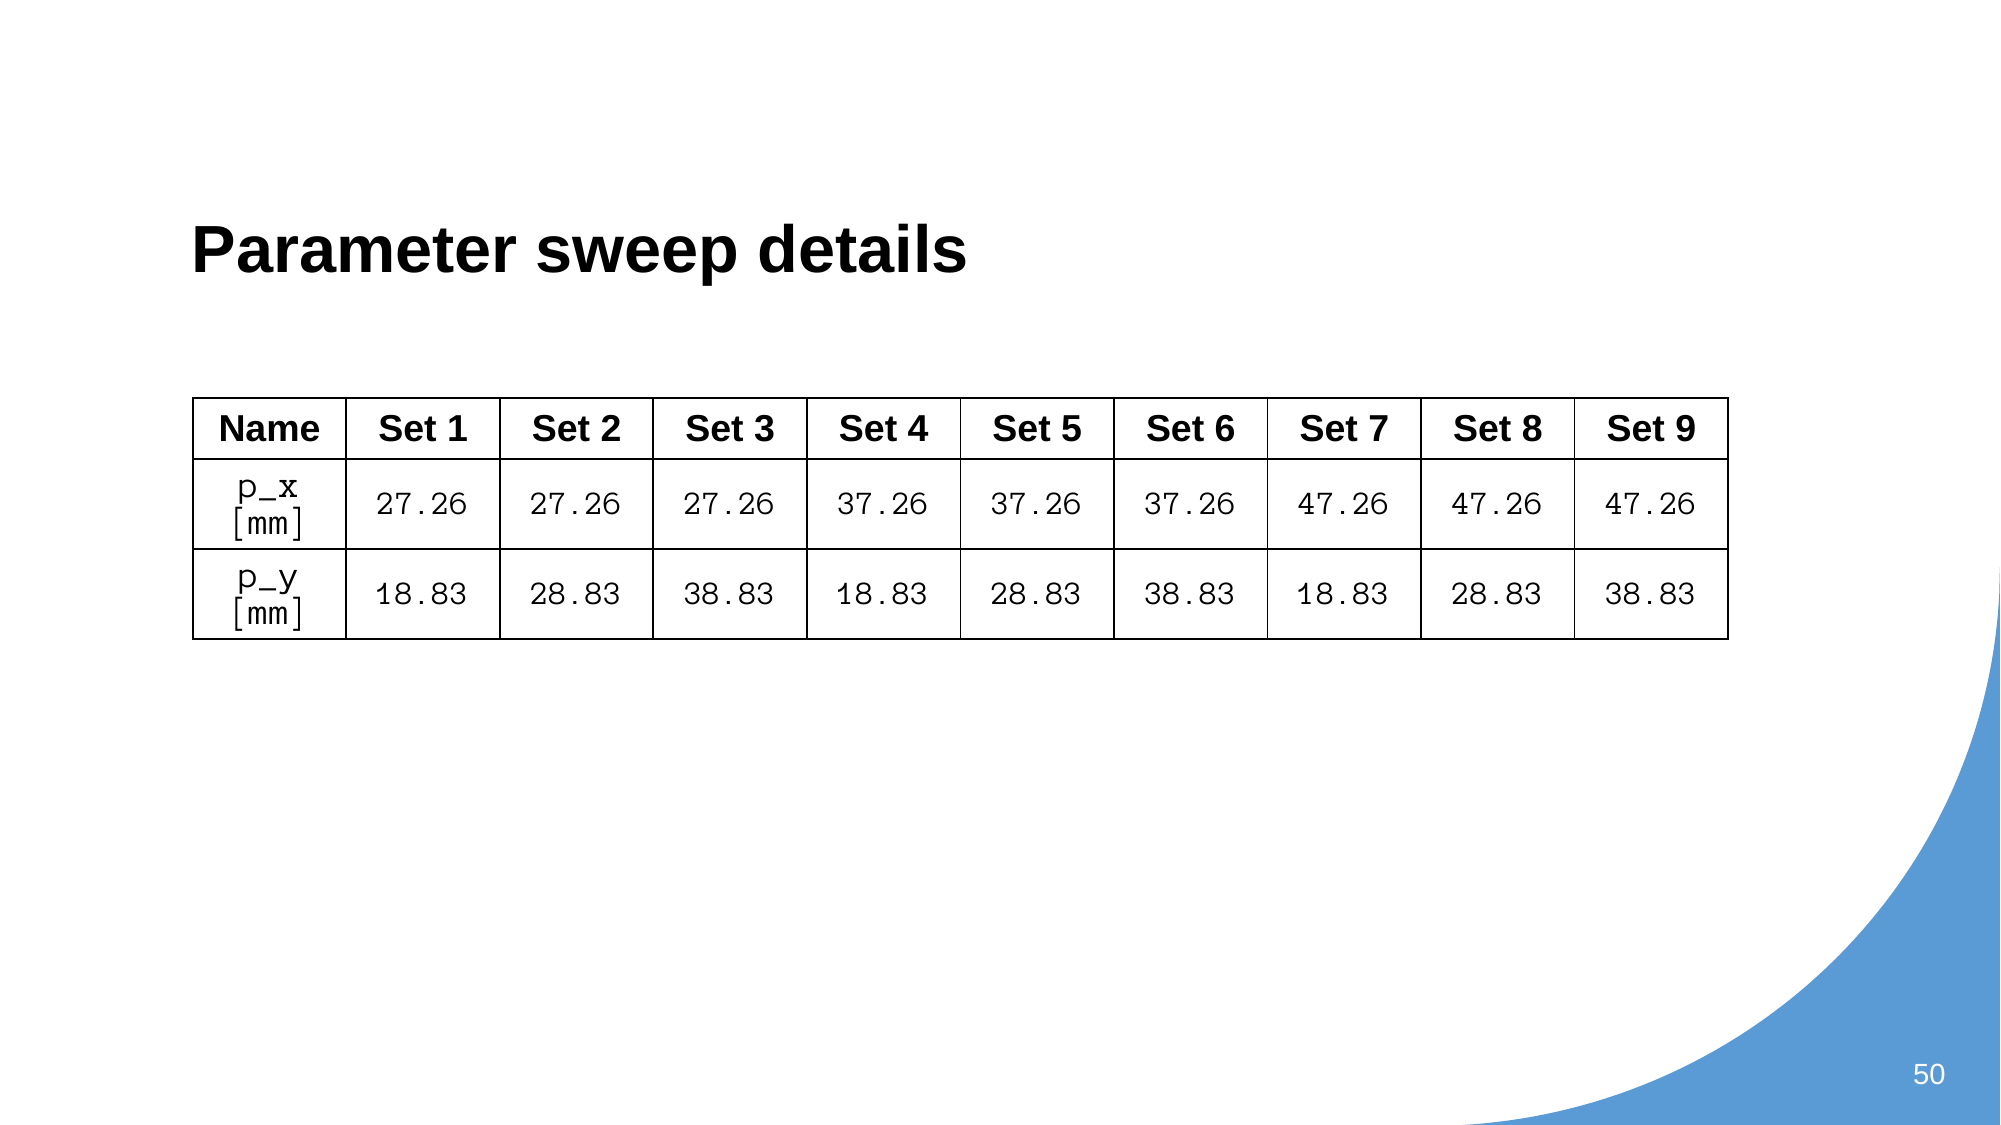

# Parameter sweep details
| Name | Set 1 | Set 2 | Set 3 | Set 4 | Set 5 | Set 6 | Set 7 | Set 8 | Set 9 |
| --- | --- | --- | --- | --- | --- | --- | --- | --- | --- |
| p\_x [mm] | 27.26 | 27.26 | 27.26 | 37.26 | 37.26 | 37.26 | 47.26 | 47.26 | 47.26 |
| p\_y [mm] | 18.83 | 28.83 | 38.83 | 18.83 | 28.83 | 38.83 | 18.83 | 28.83 | 38.83 |
50